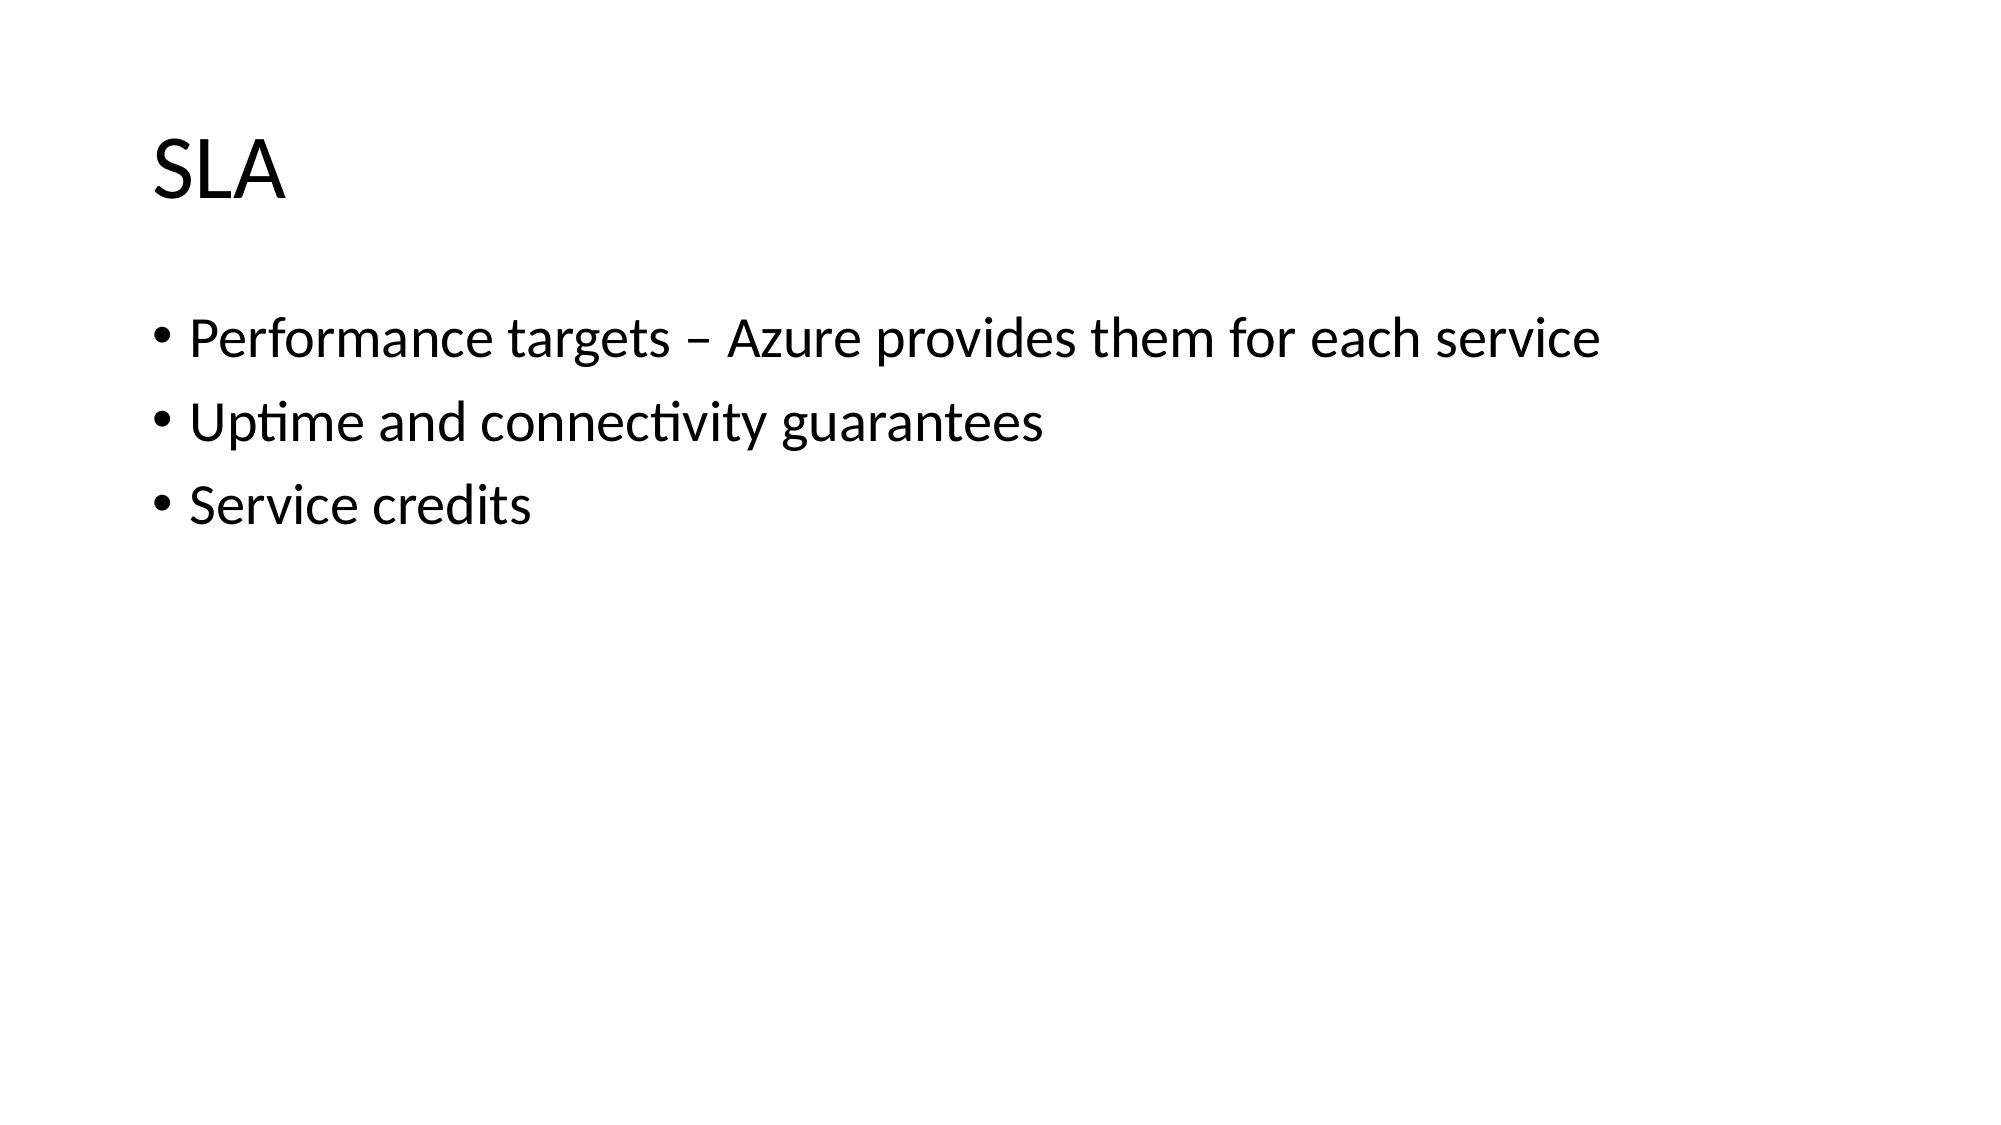

# SLA
Performance targets – Azure provides them for each service
Uptime and connectivity guarantees
Service credits